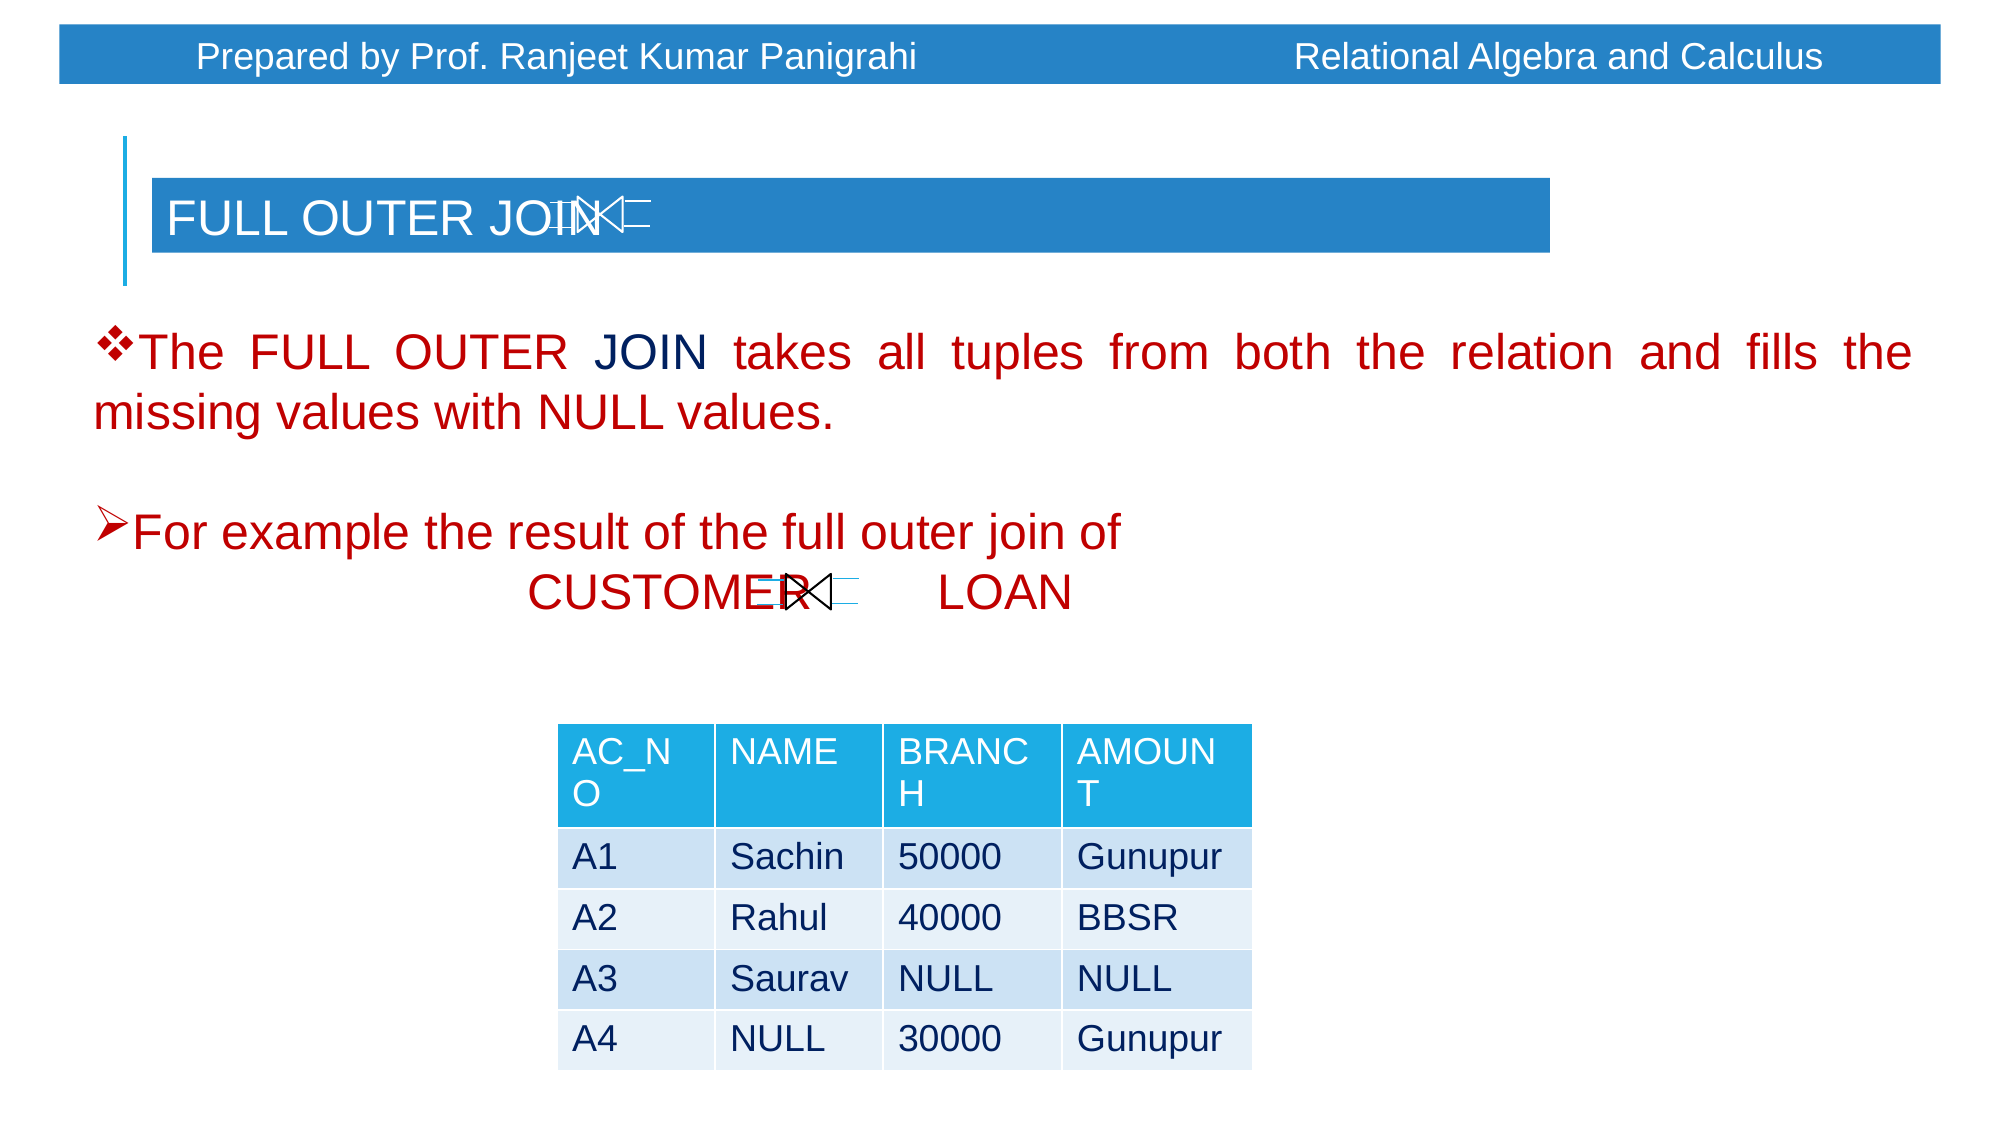

Prepared by Prof. Ranjeet Kumar Panigrahi                                    Relational Algebra and Calculus
FULL OUTER JOIN

The FULL OUTER JOIN takes all tuples from both the relation and fills the missing values with NULL values.

For example the result of the full outer join of
                               CUSTOMER         LOAN

| AC\_NO | NAME | BRANCH | AMOUNT |
| --- | --- | --- | --- |
| A1 | Sachin | 50000 | Gunupur |
| A2 | Rahul | 40000 | BBSR |
| A3 | Saurav | NULL | NULL |
| A4 | NULL | 30000 | Gunupur |